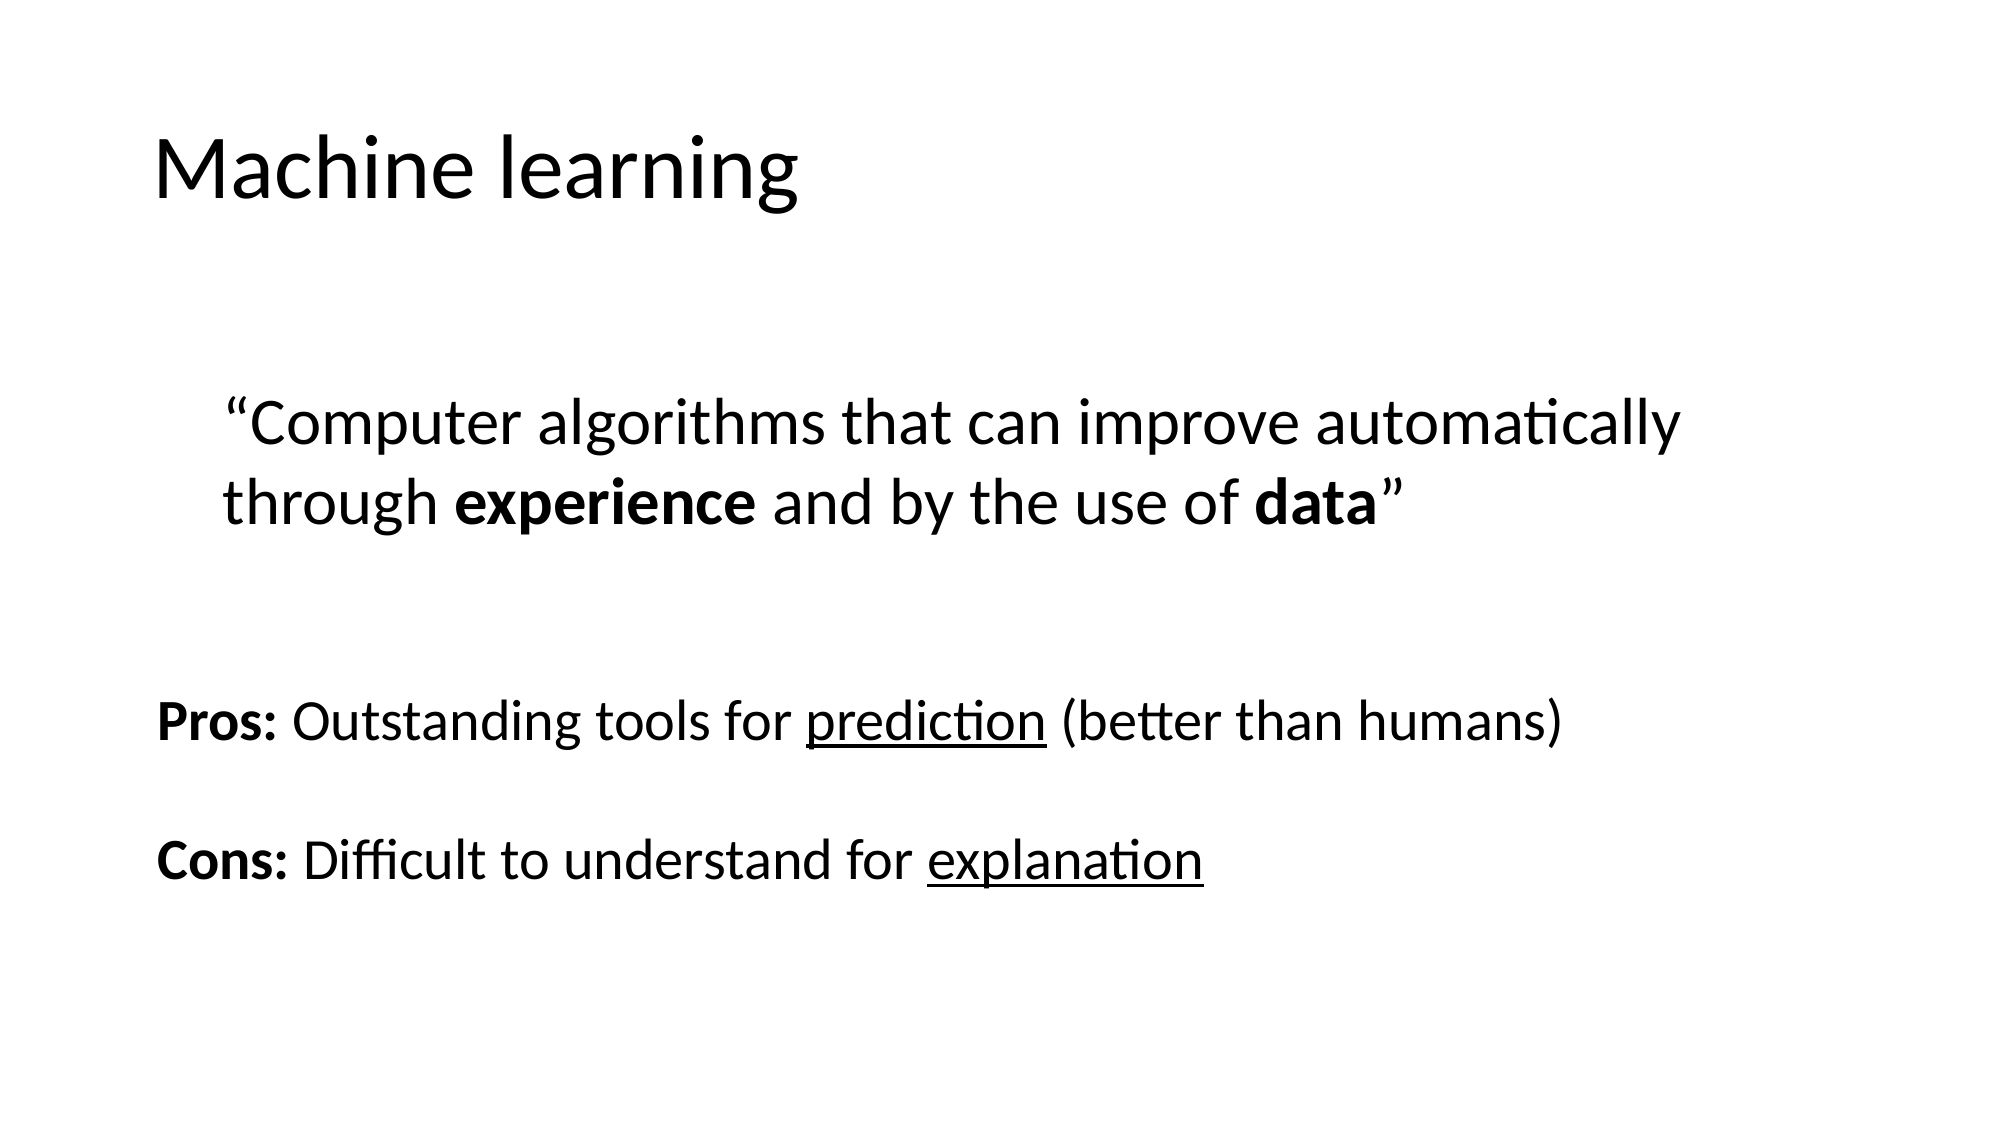

# Machine learning
“Computer algorithms that can improve automatically through experience and by the use of data”
Pros: Outstanding tools for prediction (better than humans)

Cons: Difficult to understand for explanation